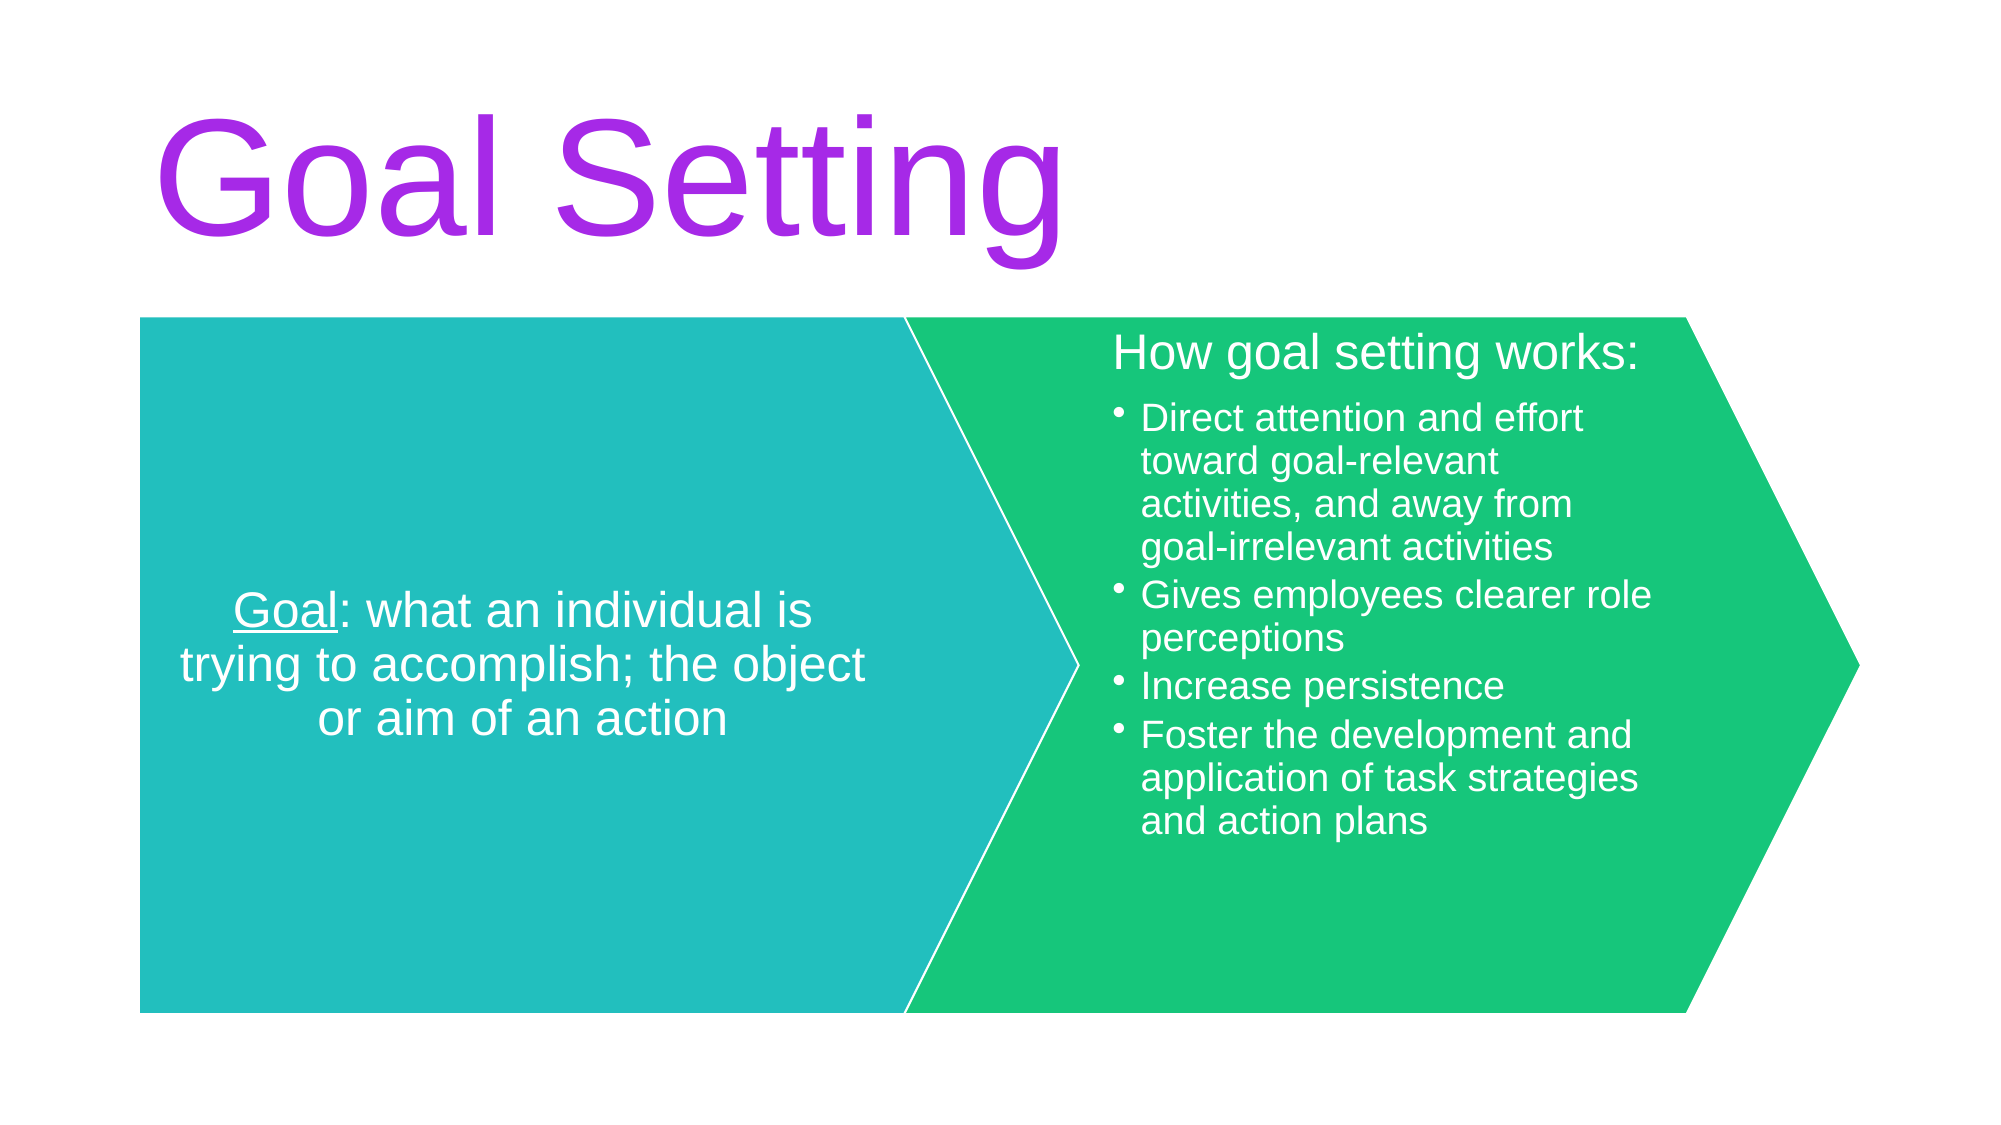

# Goal Setting
Goal: what an individual is trying to accomplish; the object or aim of an action
How goal setting works:
Direct attention and effort toward goal-relevant activities, and away from goal-irrelevant activities
Gives employees clearer role perceptions
Increase persistence
Foster the development and application of task strategies and action plans